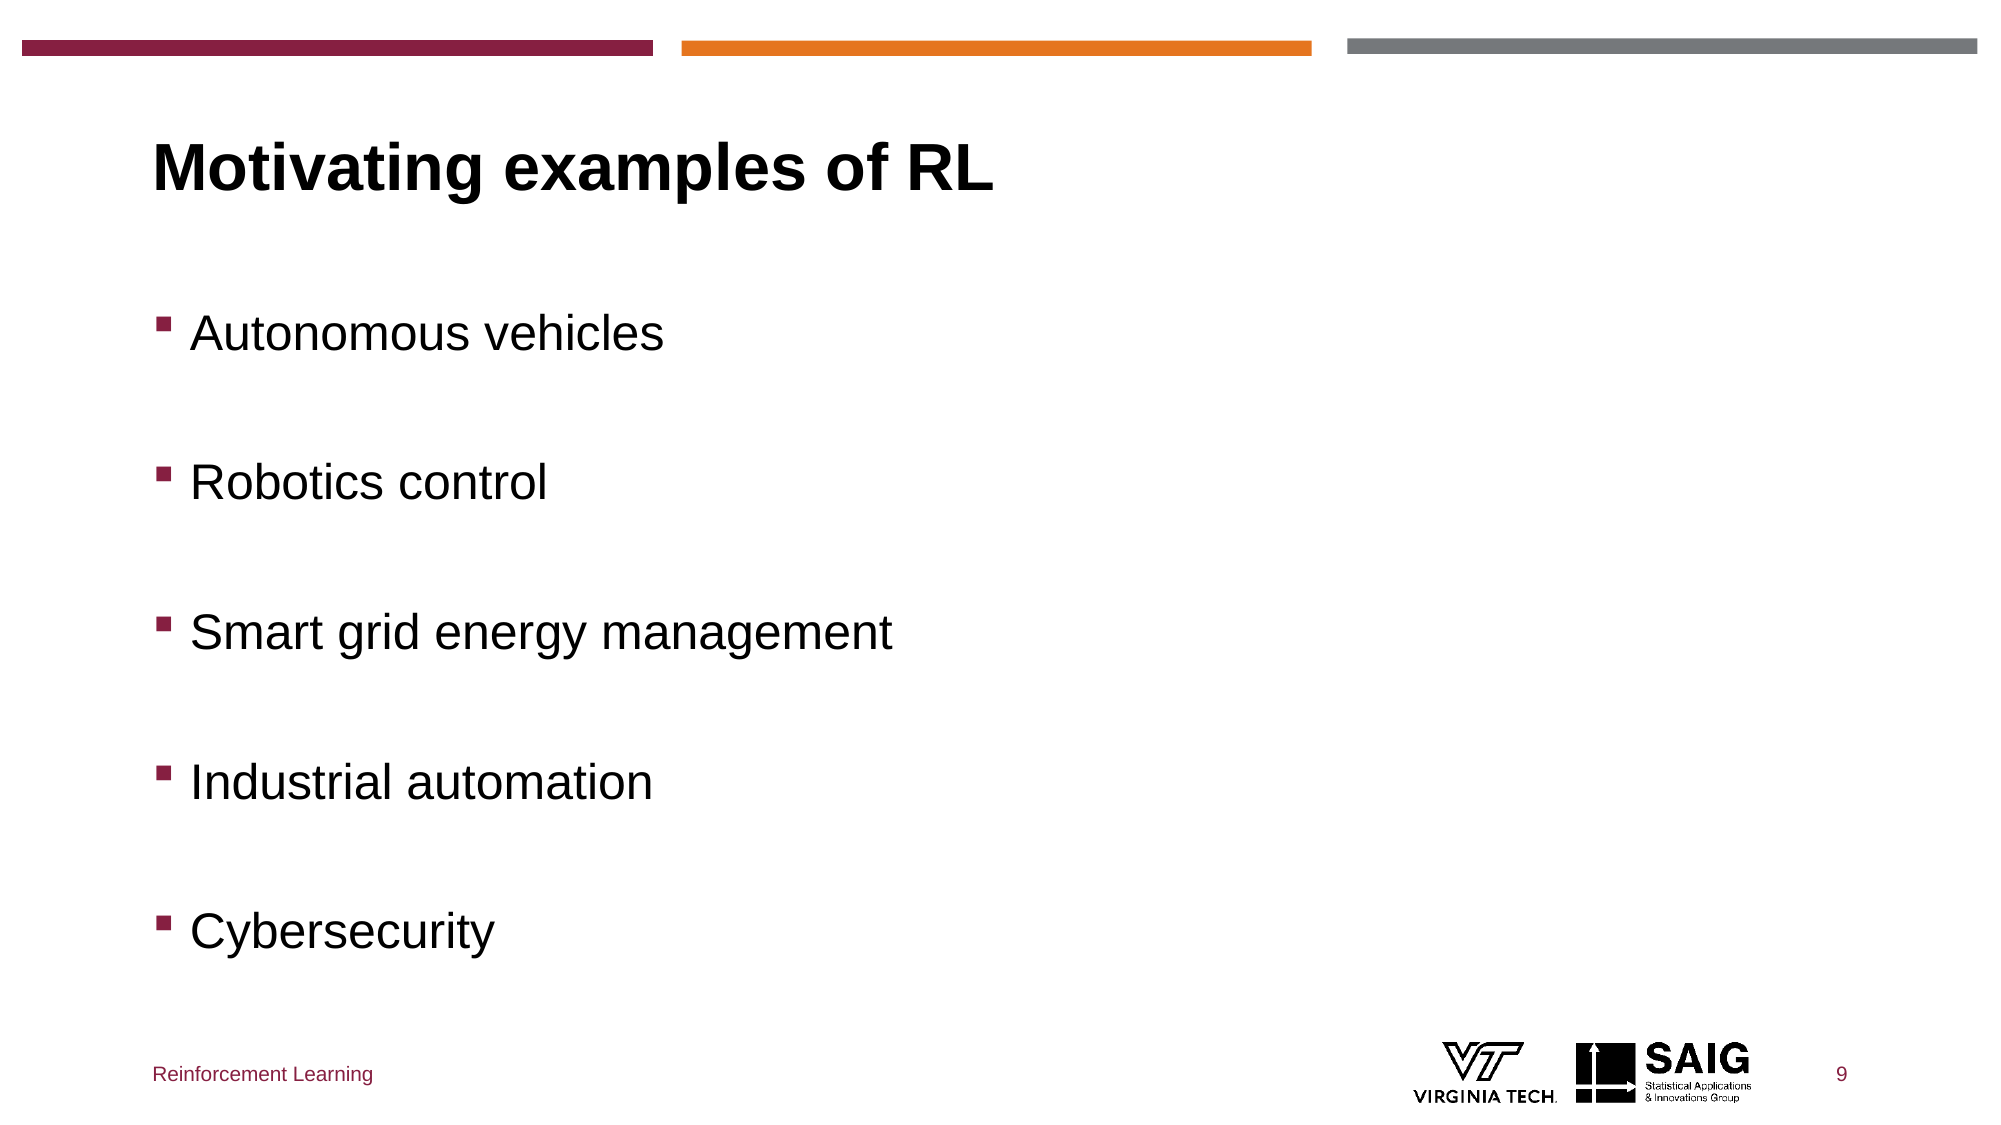

# Motivating examples of RL
Autonomous vehicles

Robotics control

Smart grid energy management

Industrial automation

Cybersecurity

Reinforcement Learning
9